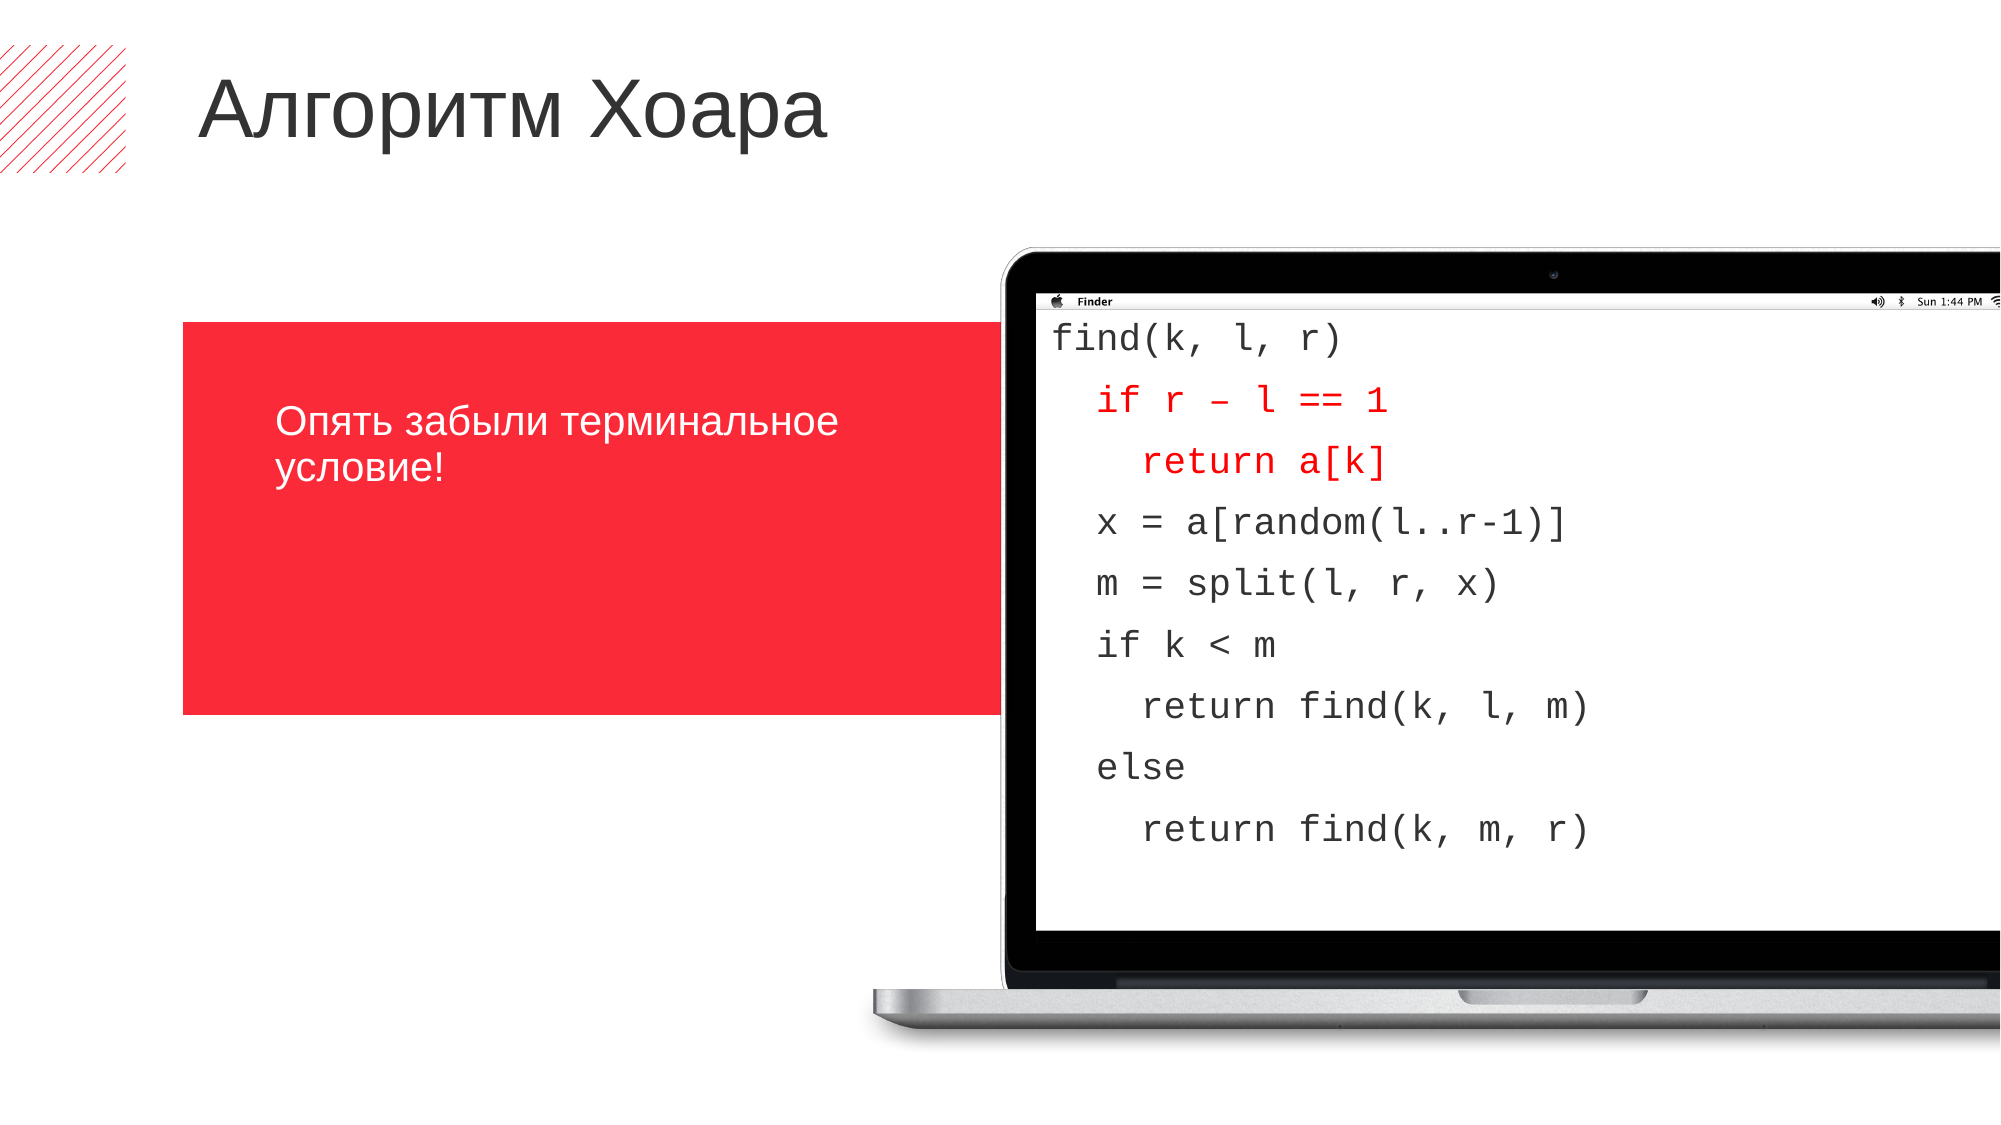

Алгоритм Хоара
find(k, l, r)
  if r – l == 1
    return a[k]
  x = a[random(l..r-1)]
  m = split(l, r, x)
  if k < m
    return find(k, l, m)
  else
    return find(k, m, r)
Опять забыли терминальное условие!